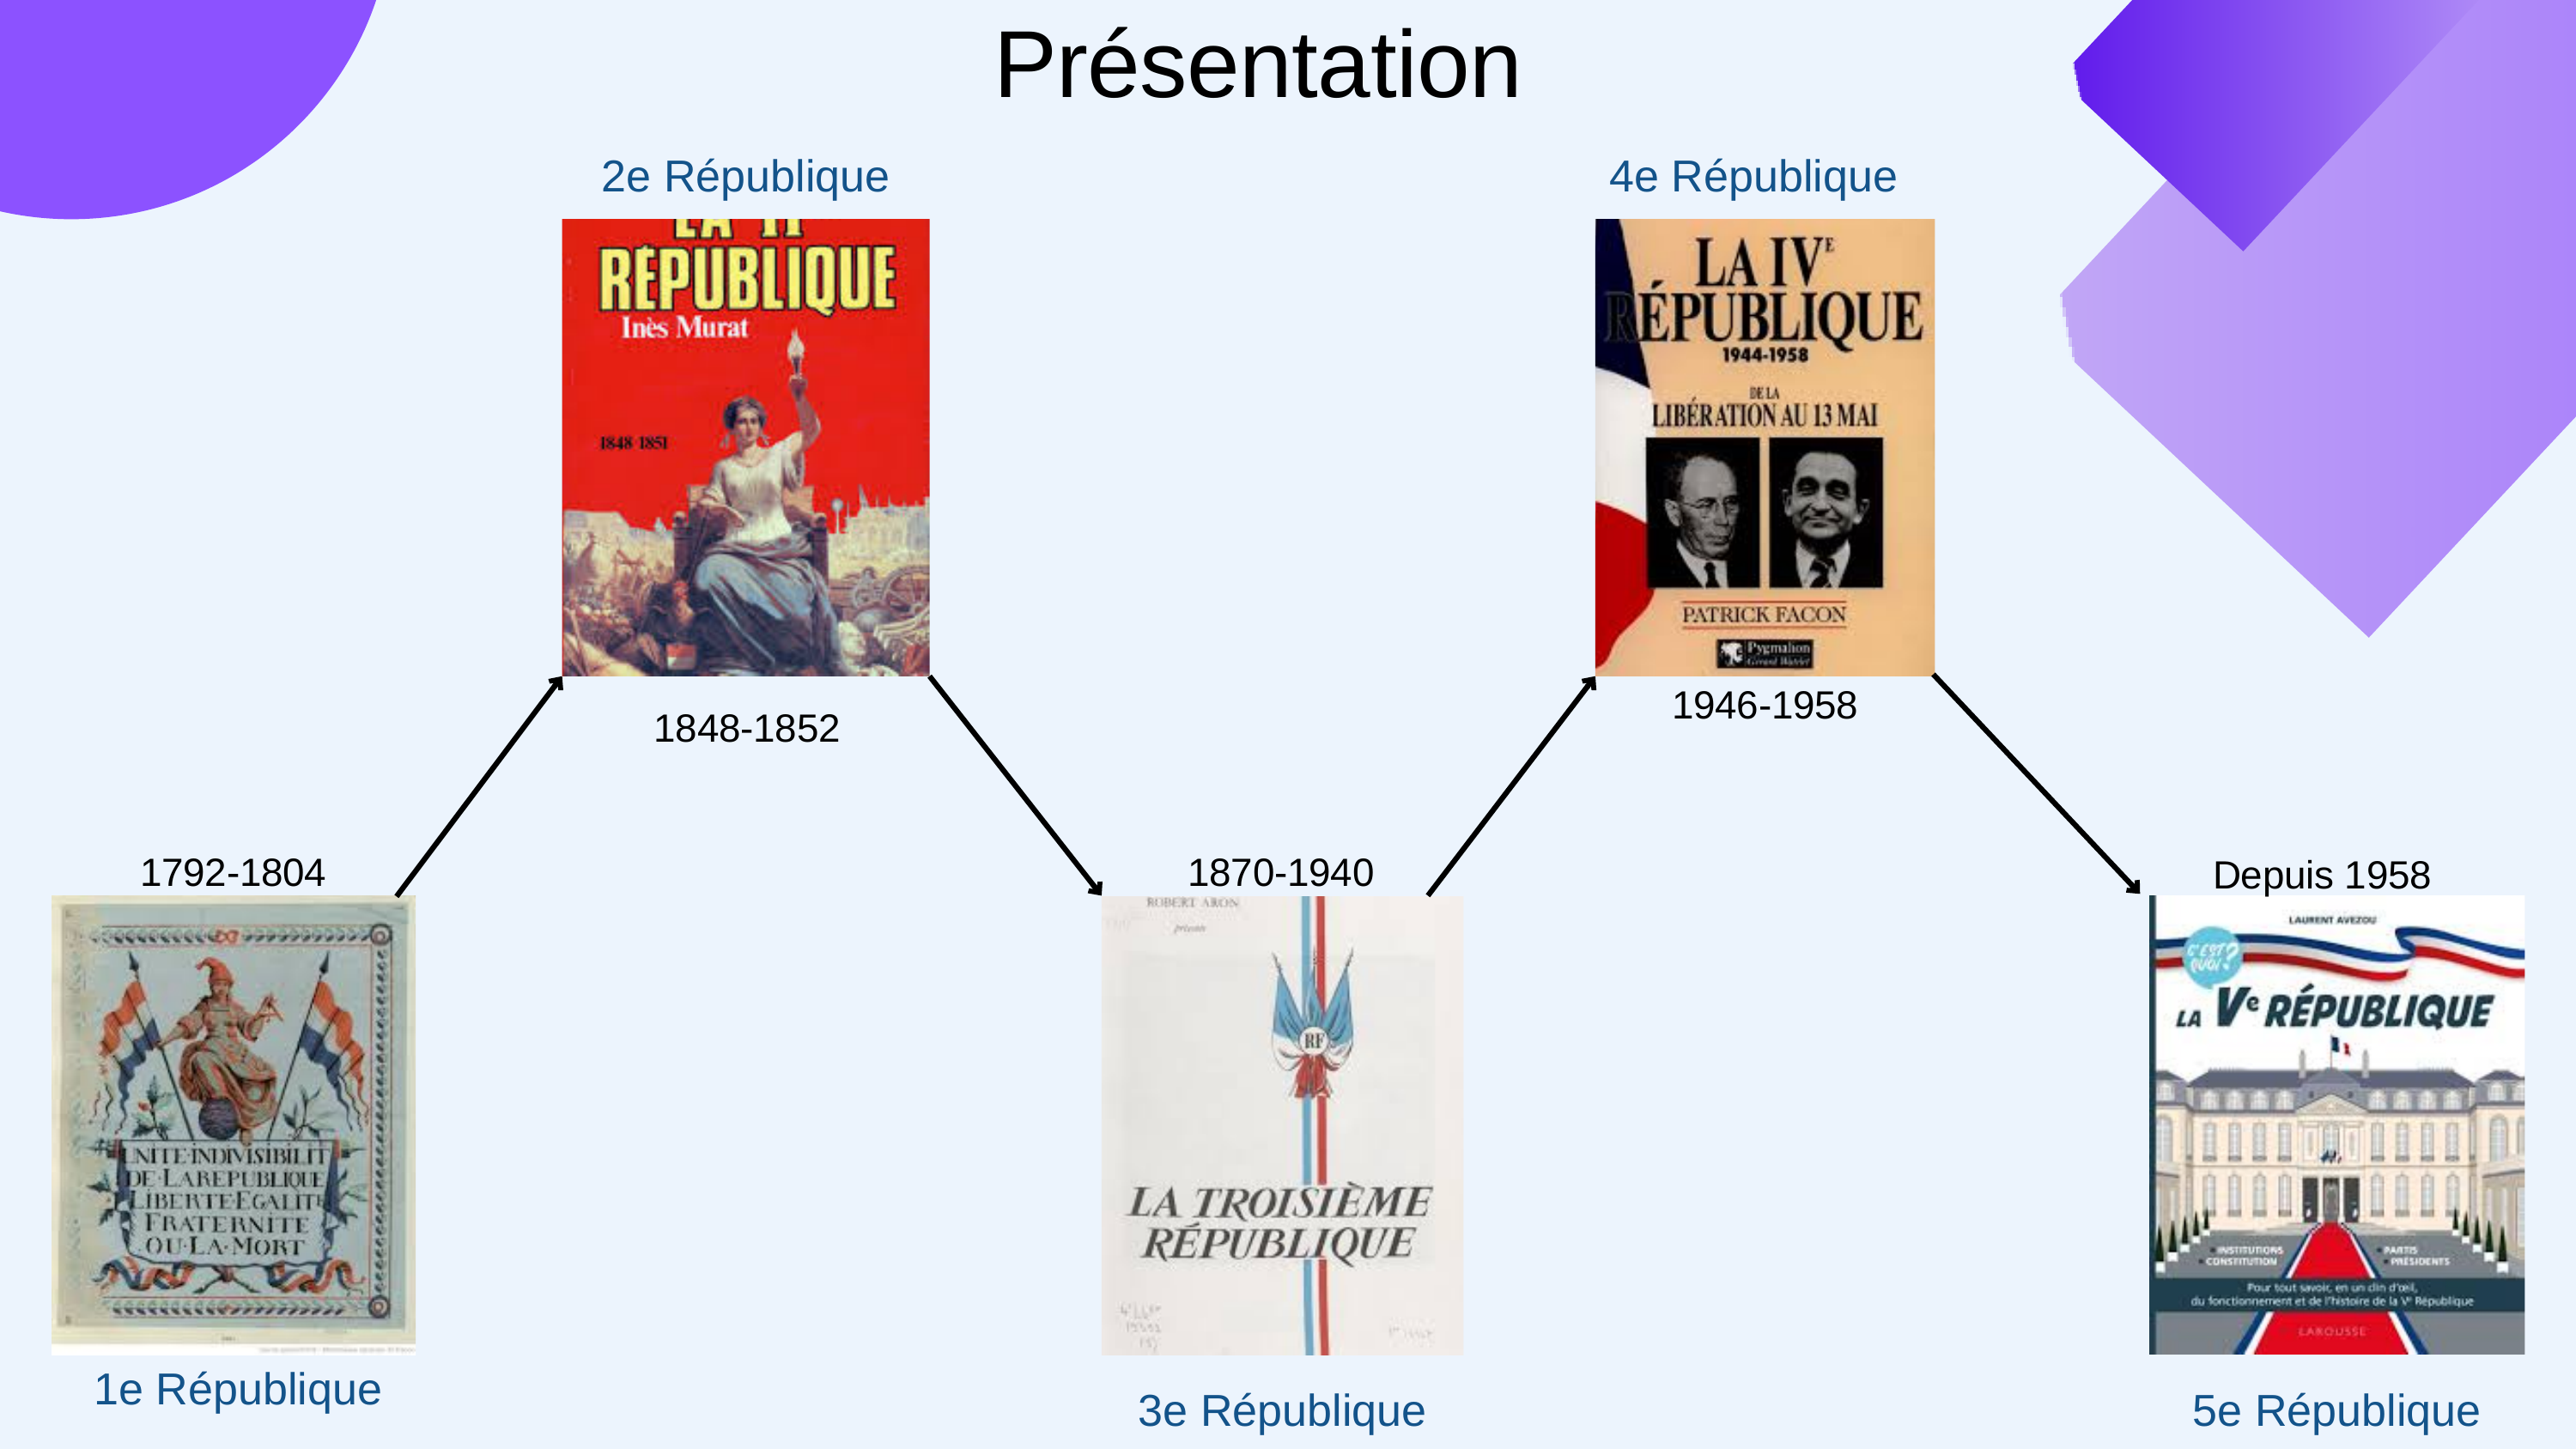

Présentation
2e République
4e République

1946-1958

1848-1852
1792-1804
1870-1940
Depuis 1958

1e République
3e République
5e République